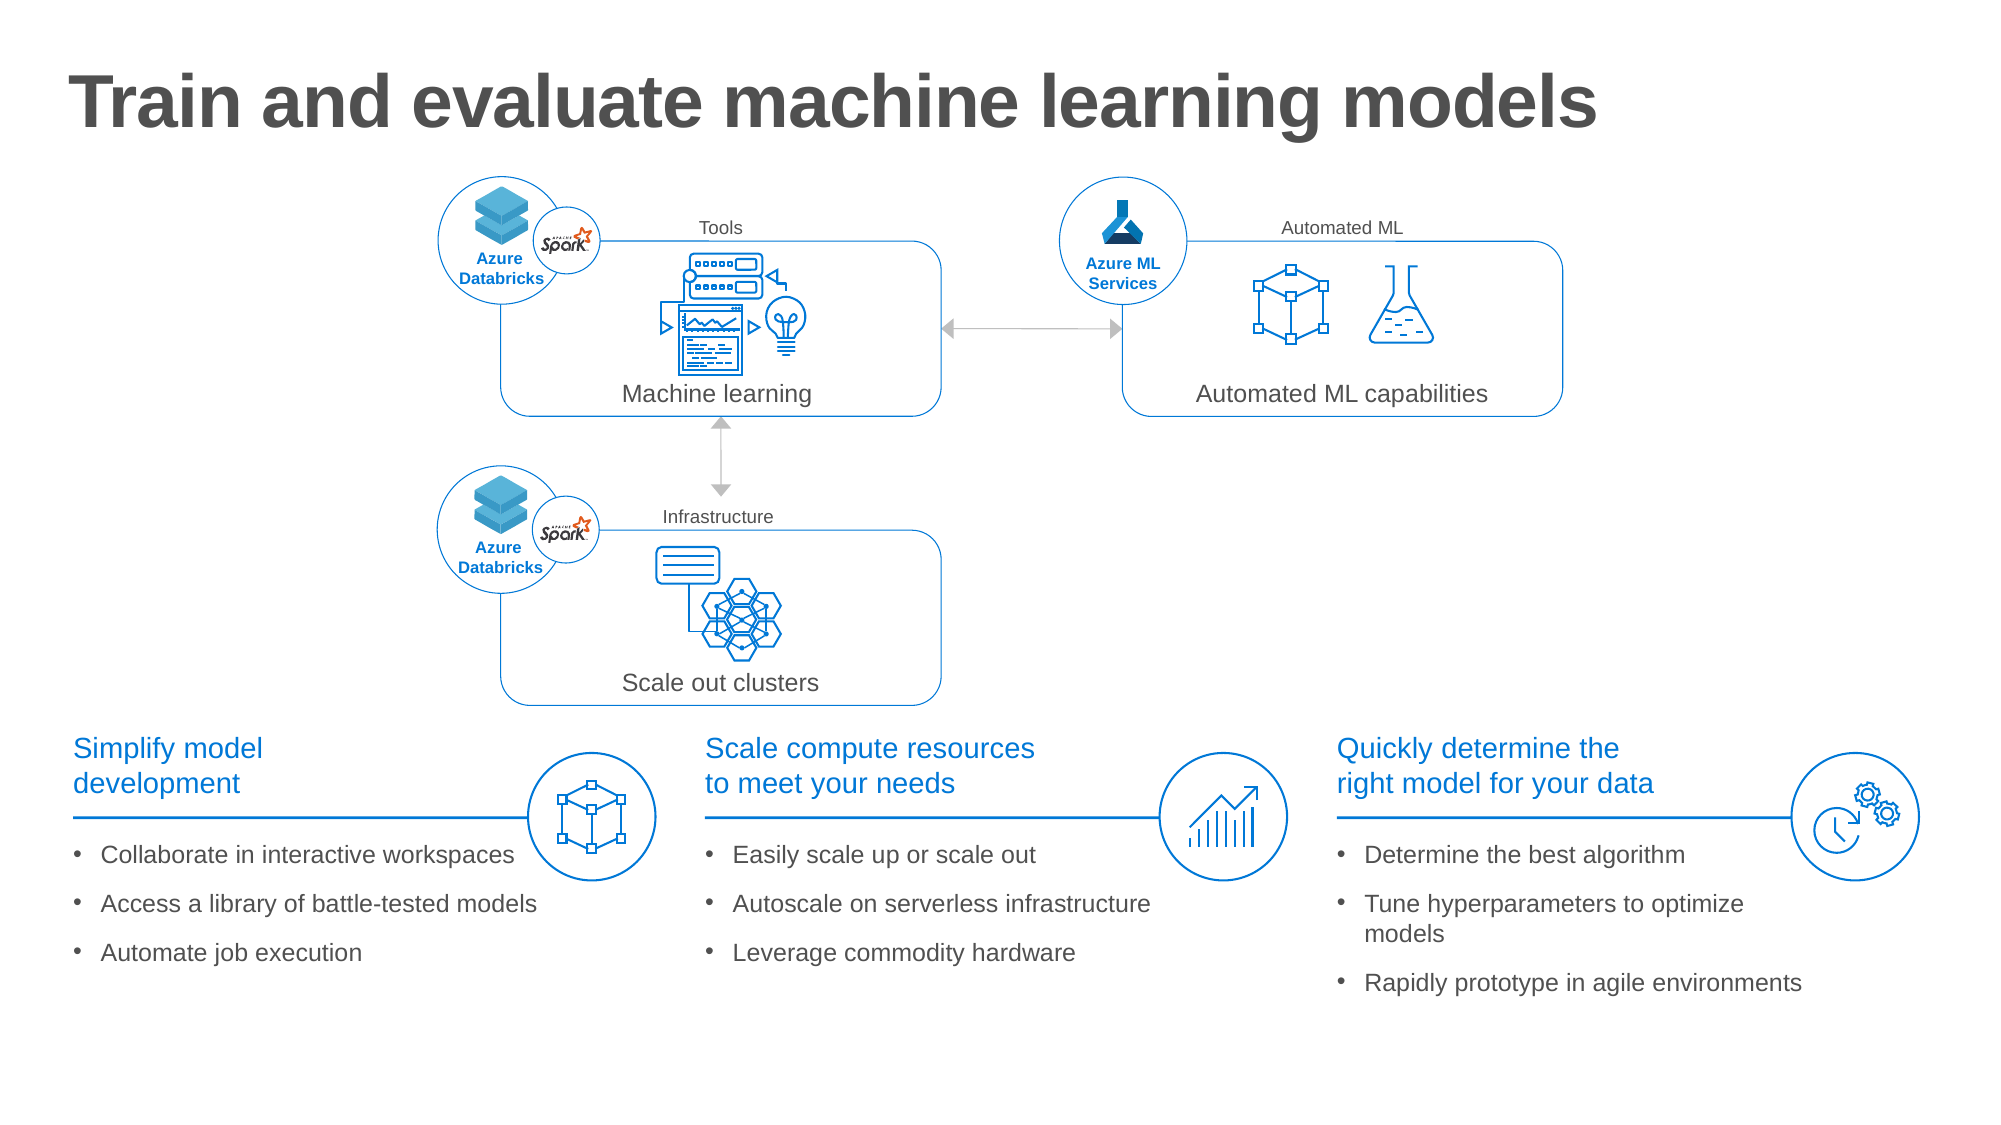

# Train and evaluate machine learning models

Azure
Databricks

Tools
Machine learning

Azure ML Services

Automated ML
Automated ML capabilities

Azure
Databricks

Infrastructure
Scale out clusters

Simplify model development
Scale compute resources
to meet your needs
Quickly determine the
right model for your data
Collaborate in interactive workspaces
Access a library of battle-tested models
Automate job execution
Easily scale up or scale out
Autoscale on serverless infrastructure
Leverage commodity hardware
Determine the best algorithm
Tune hyperparameters to optimize models
Rapidly prototype in agile environments